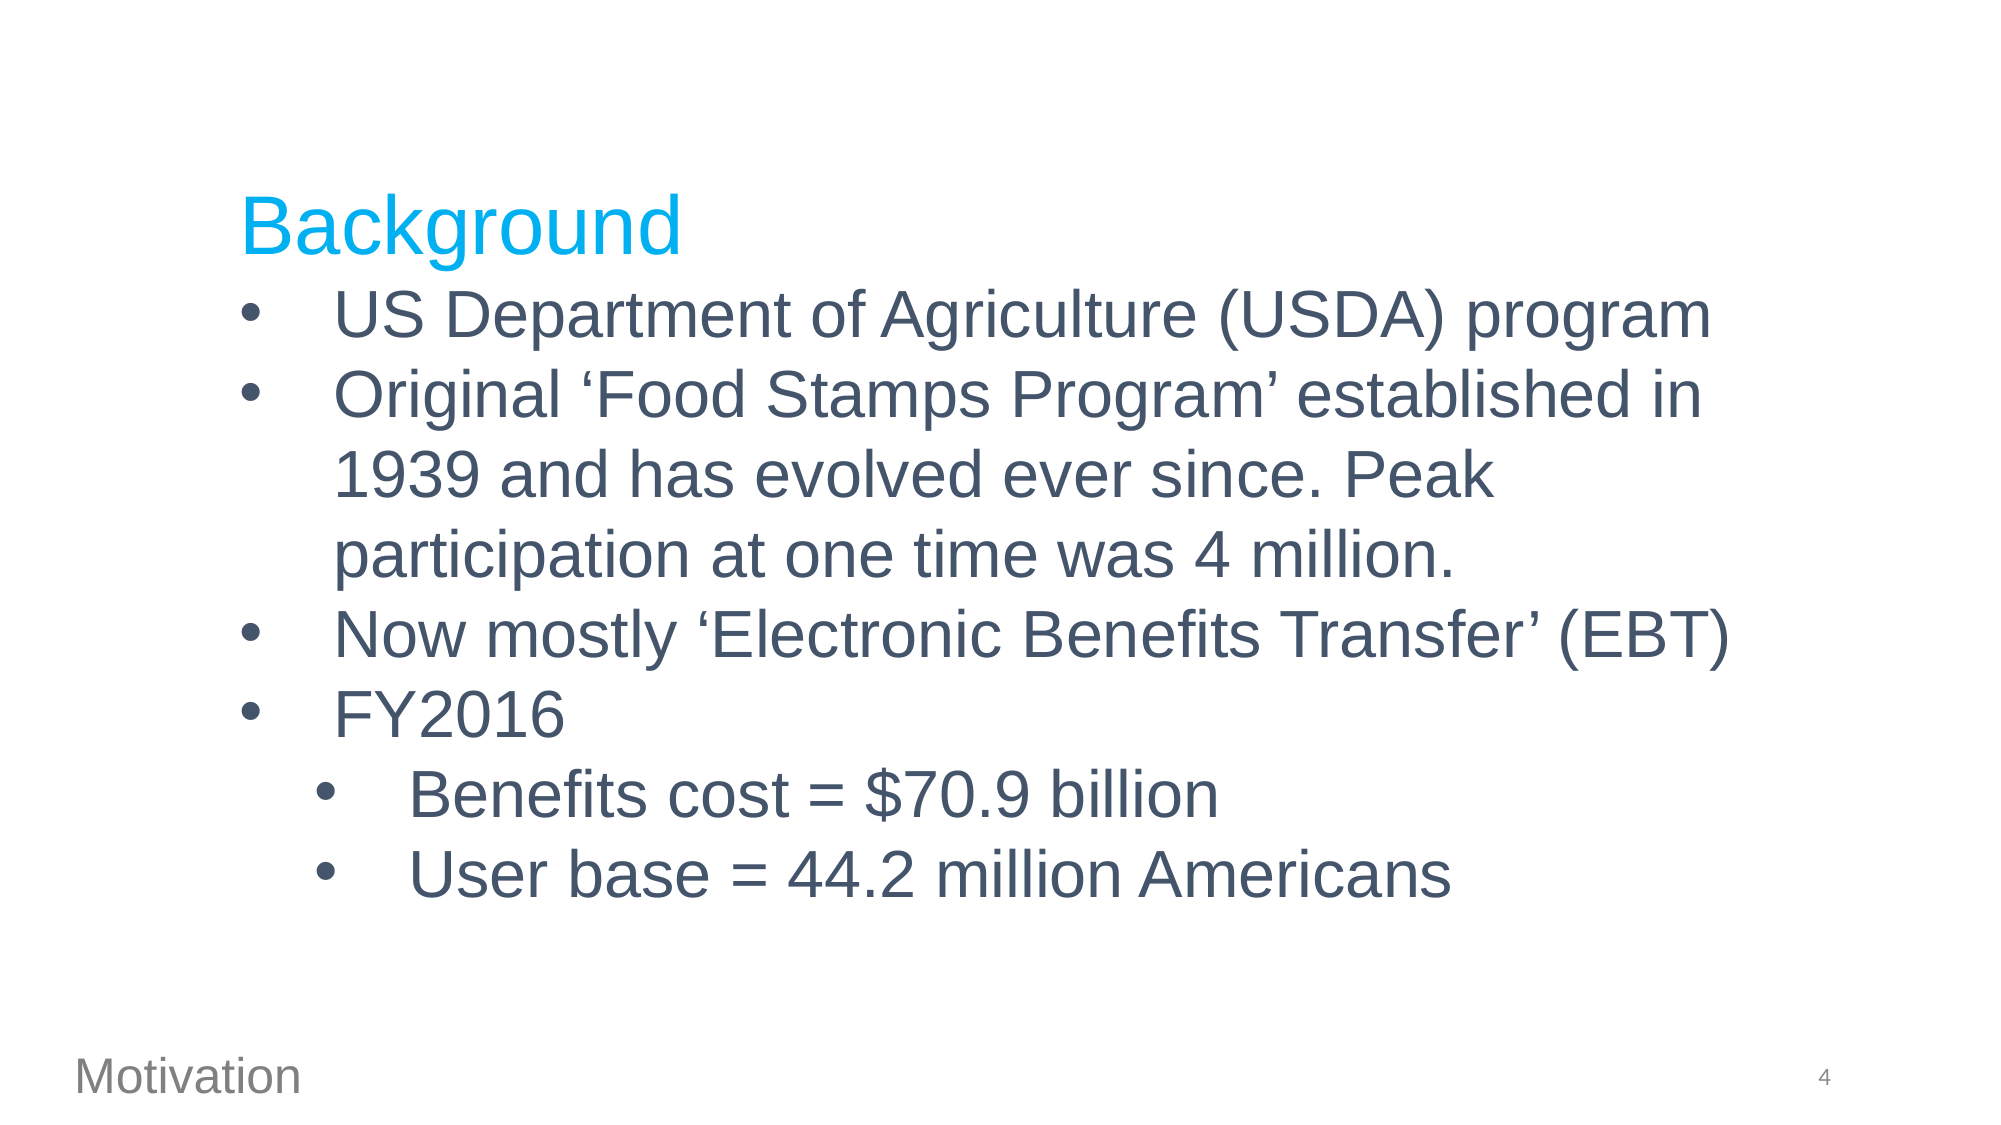

Background
US Department of Agriculture (USDA) program
Original ‘Food Stamps Program’ established in 1939 and has evolved ever since. Peak participation at one time was 4 million.
Now mostly ‘Electronic Benefits Transfer’ (EBT)
FY2016
Benefits cost = $70.9 billion
User base = 44.2 million Americans
Motivation
4